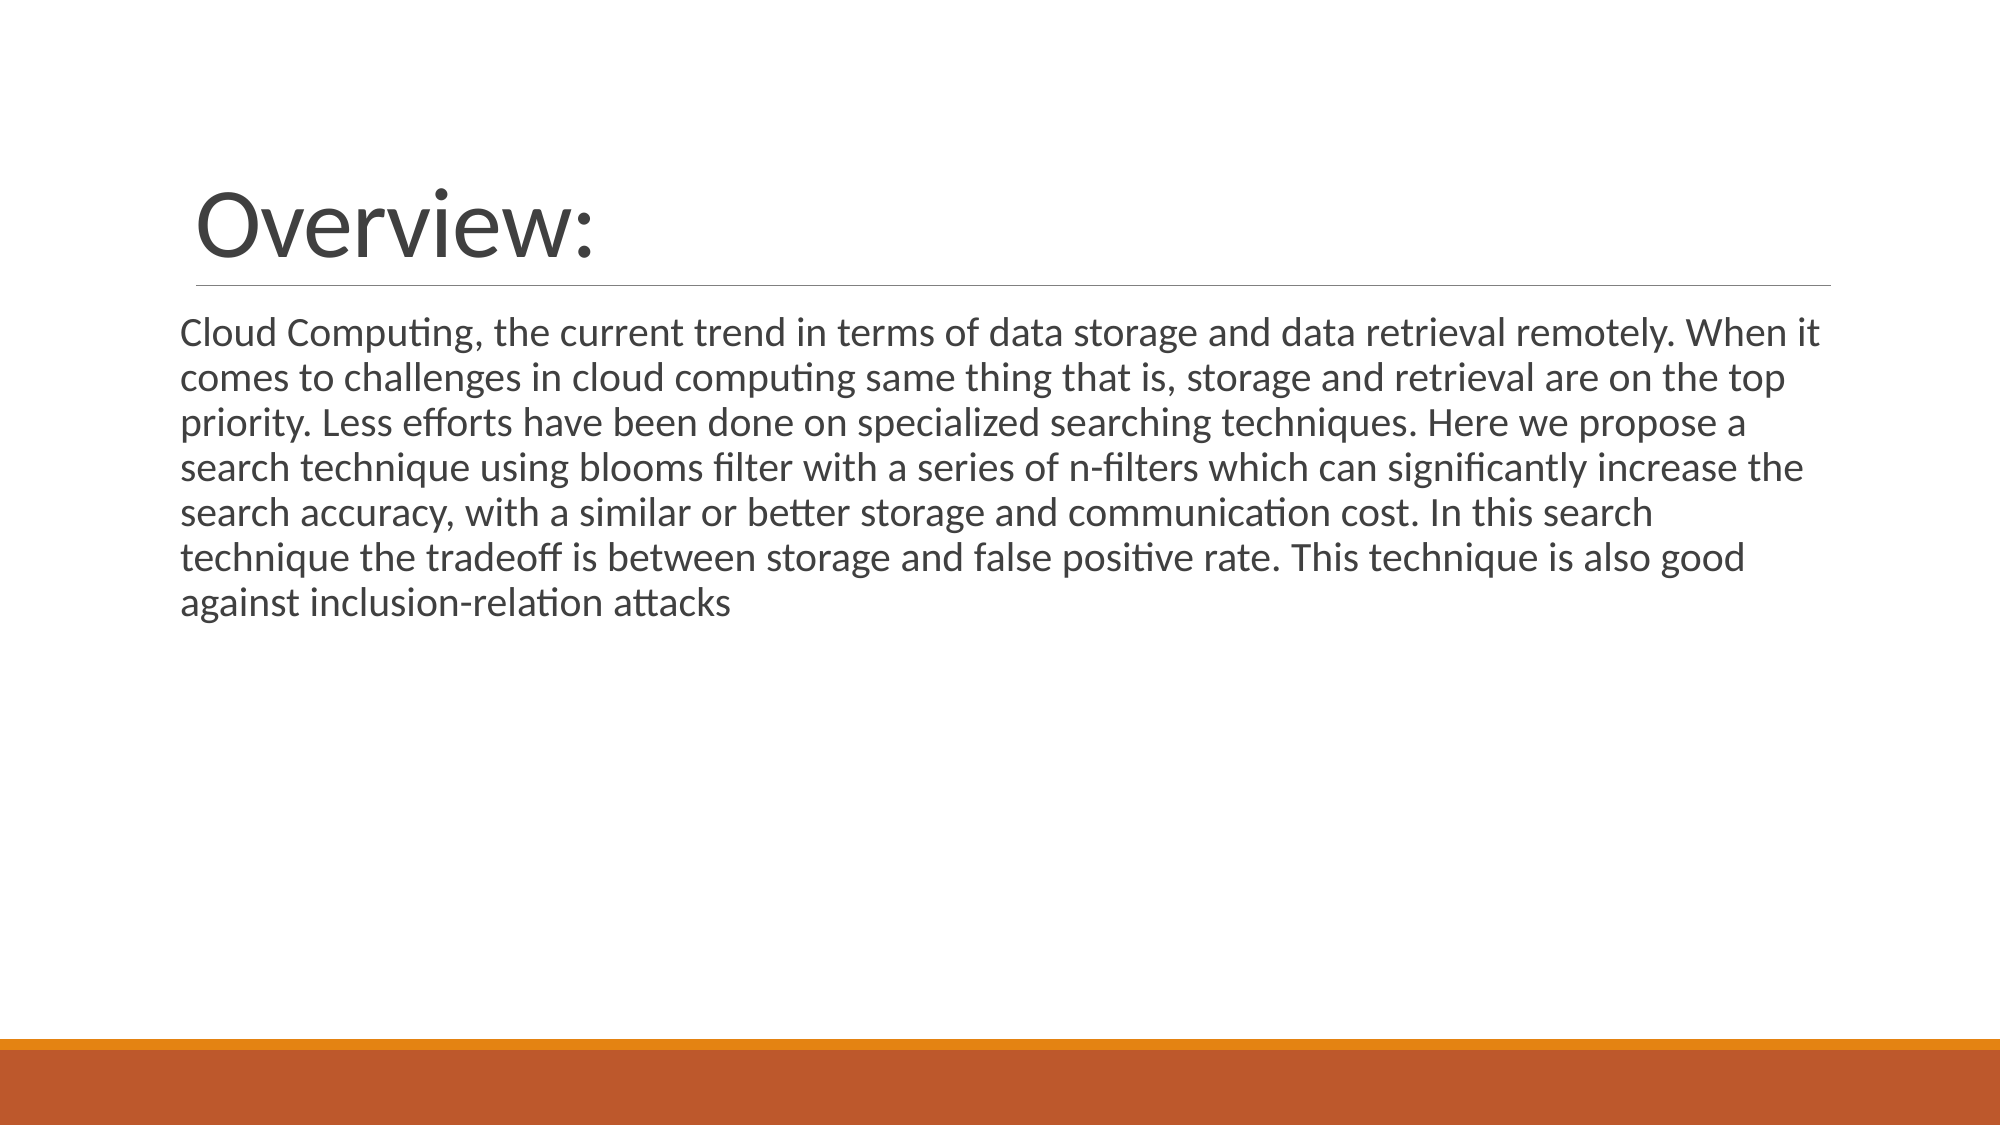

# Overview:
Cloud Computing, the current trend in terms of data storage and data retrieval remotely. When it comes to challenges in cloud computing same thing that is, storage and retrieval are on the top priority. Less efforts have been done on specialized searching techniques. Here we propose a search technique using blooms filter with a series of n-filters which can significantly increase the search accuracy, with a similar or better storage and communication cost. In this search technique the tradeoff is between storage and false positive rate. This technique is also good against inclusion-relation attacks